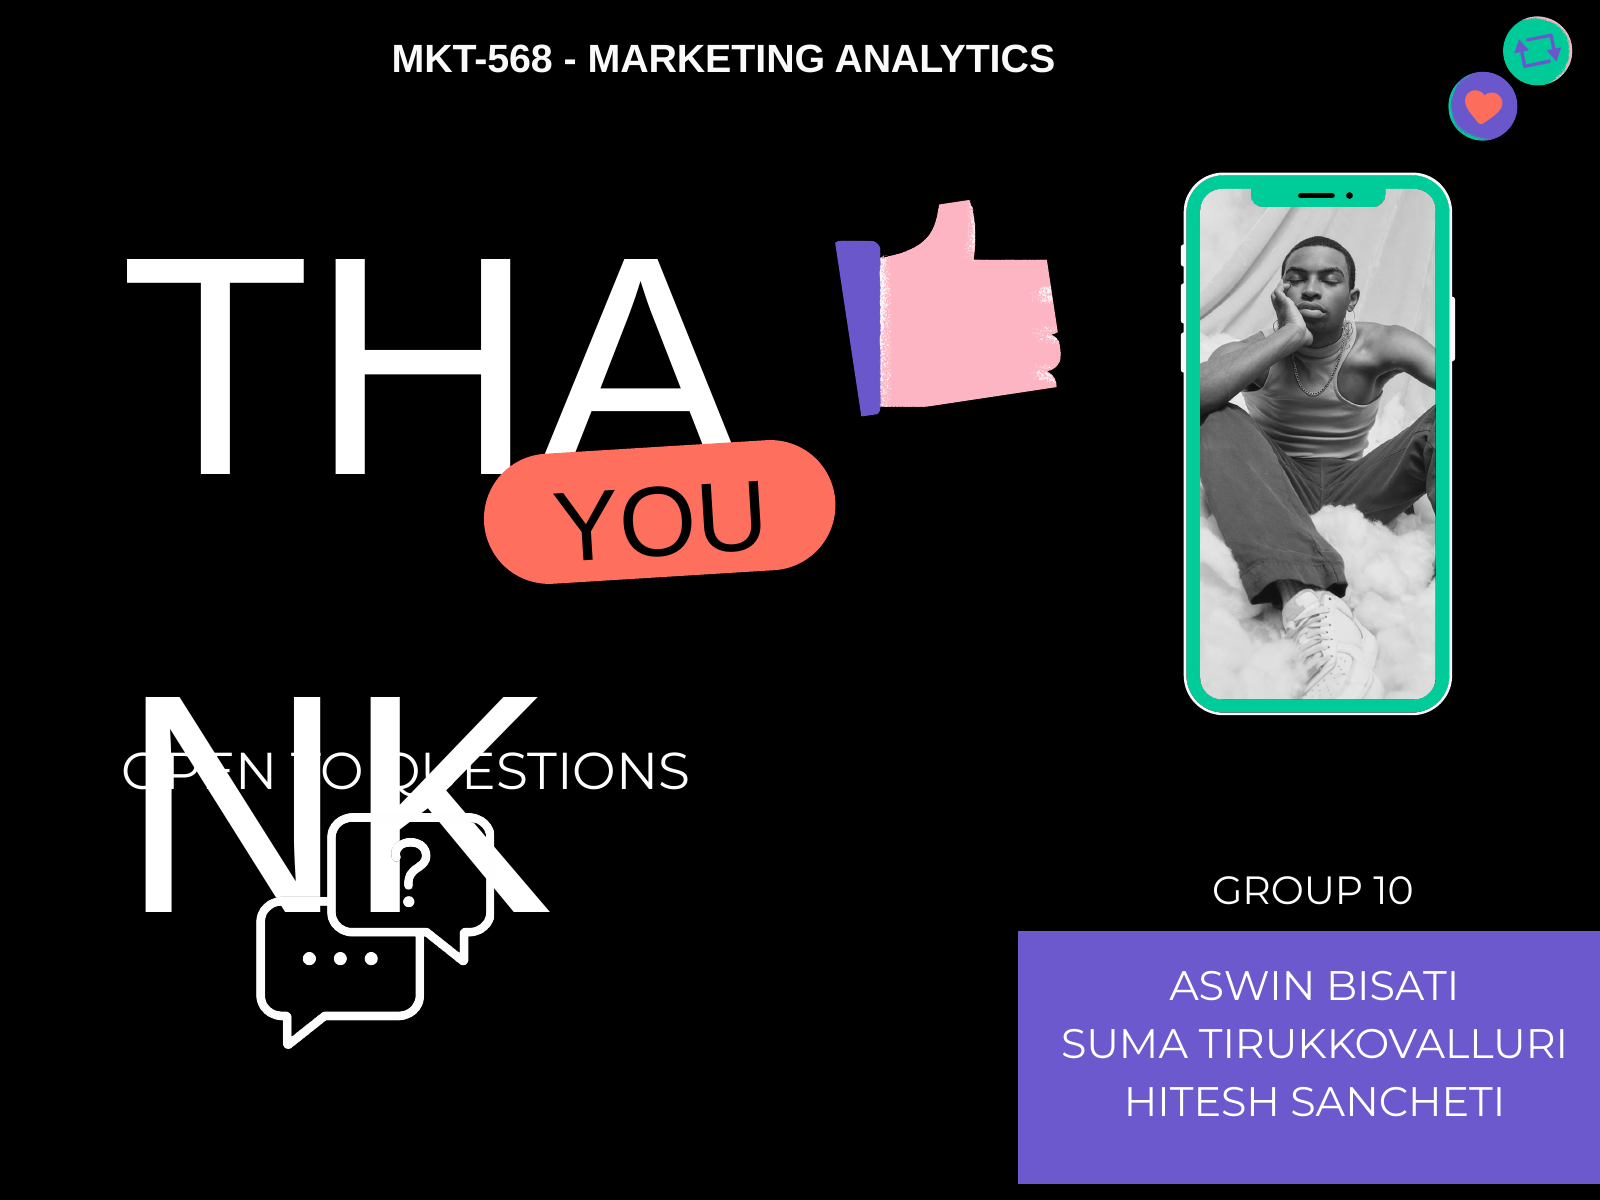

MKT-568 - MARKETING ANALYTICS
THANK

YOU

OPEN TO QUESTIONS

GROUP 10

ASWIN BISATI
SUMA TIRUKKOVALLURI
HITESH SANCHETI